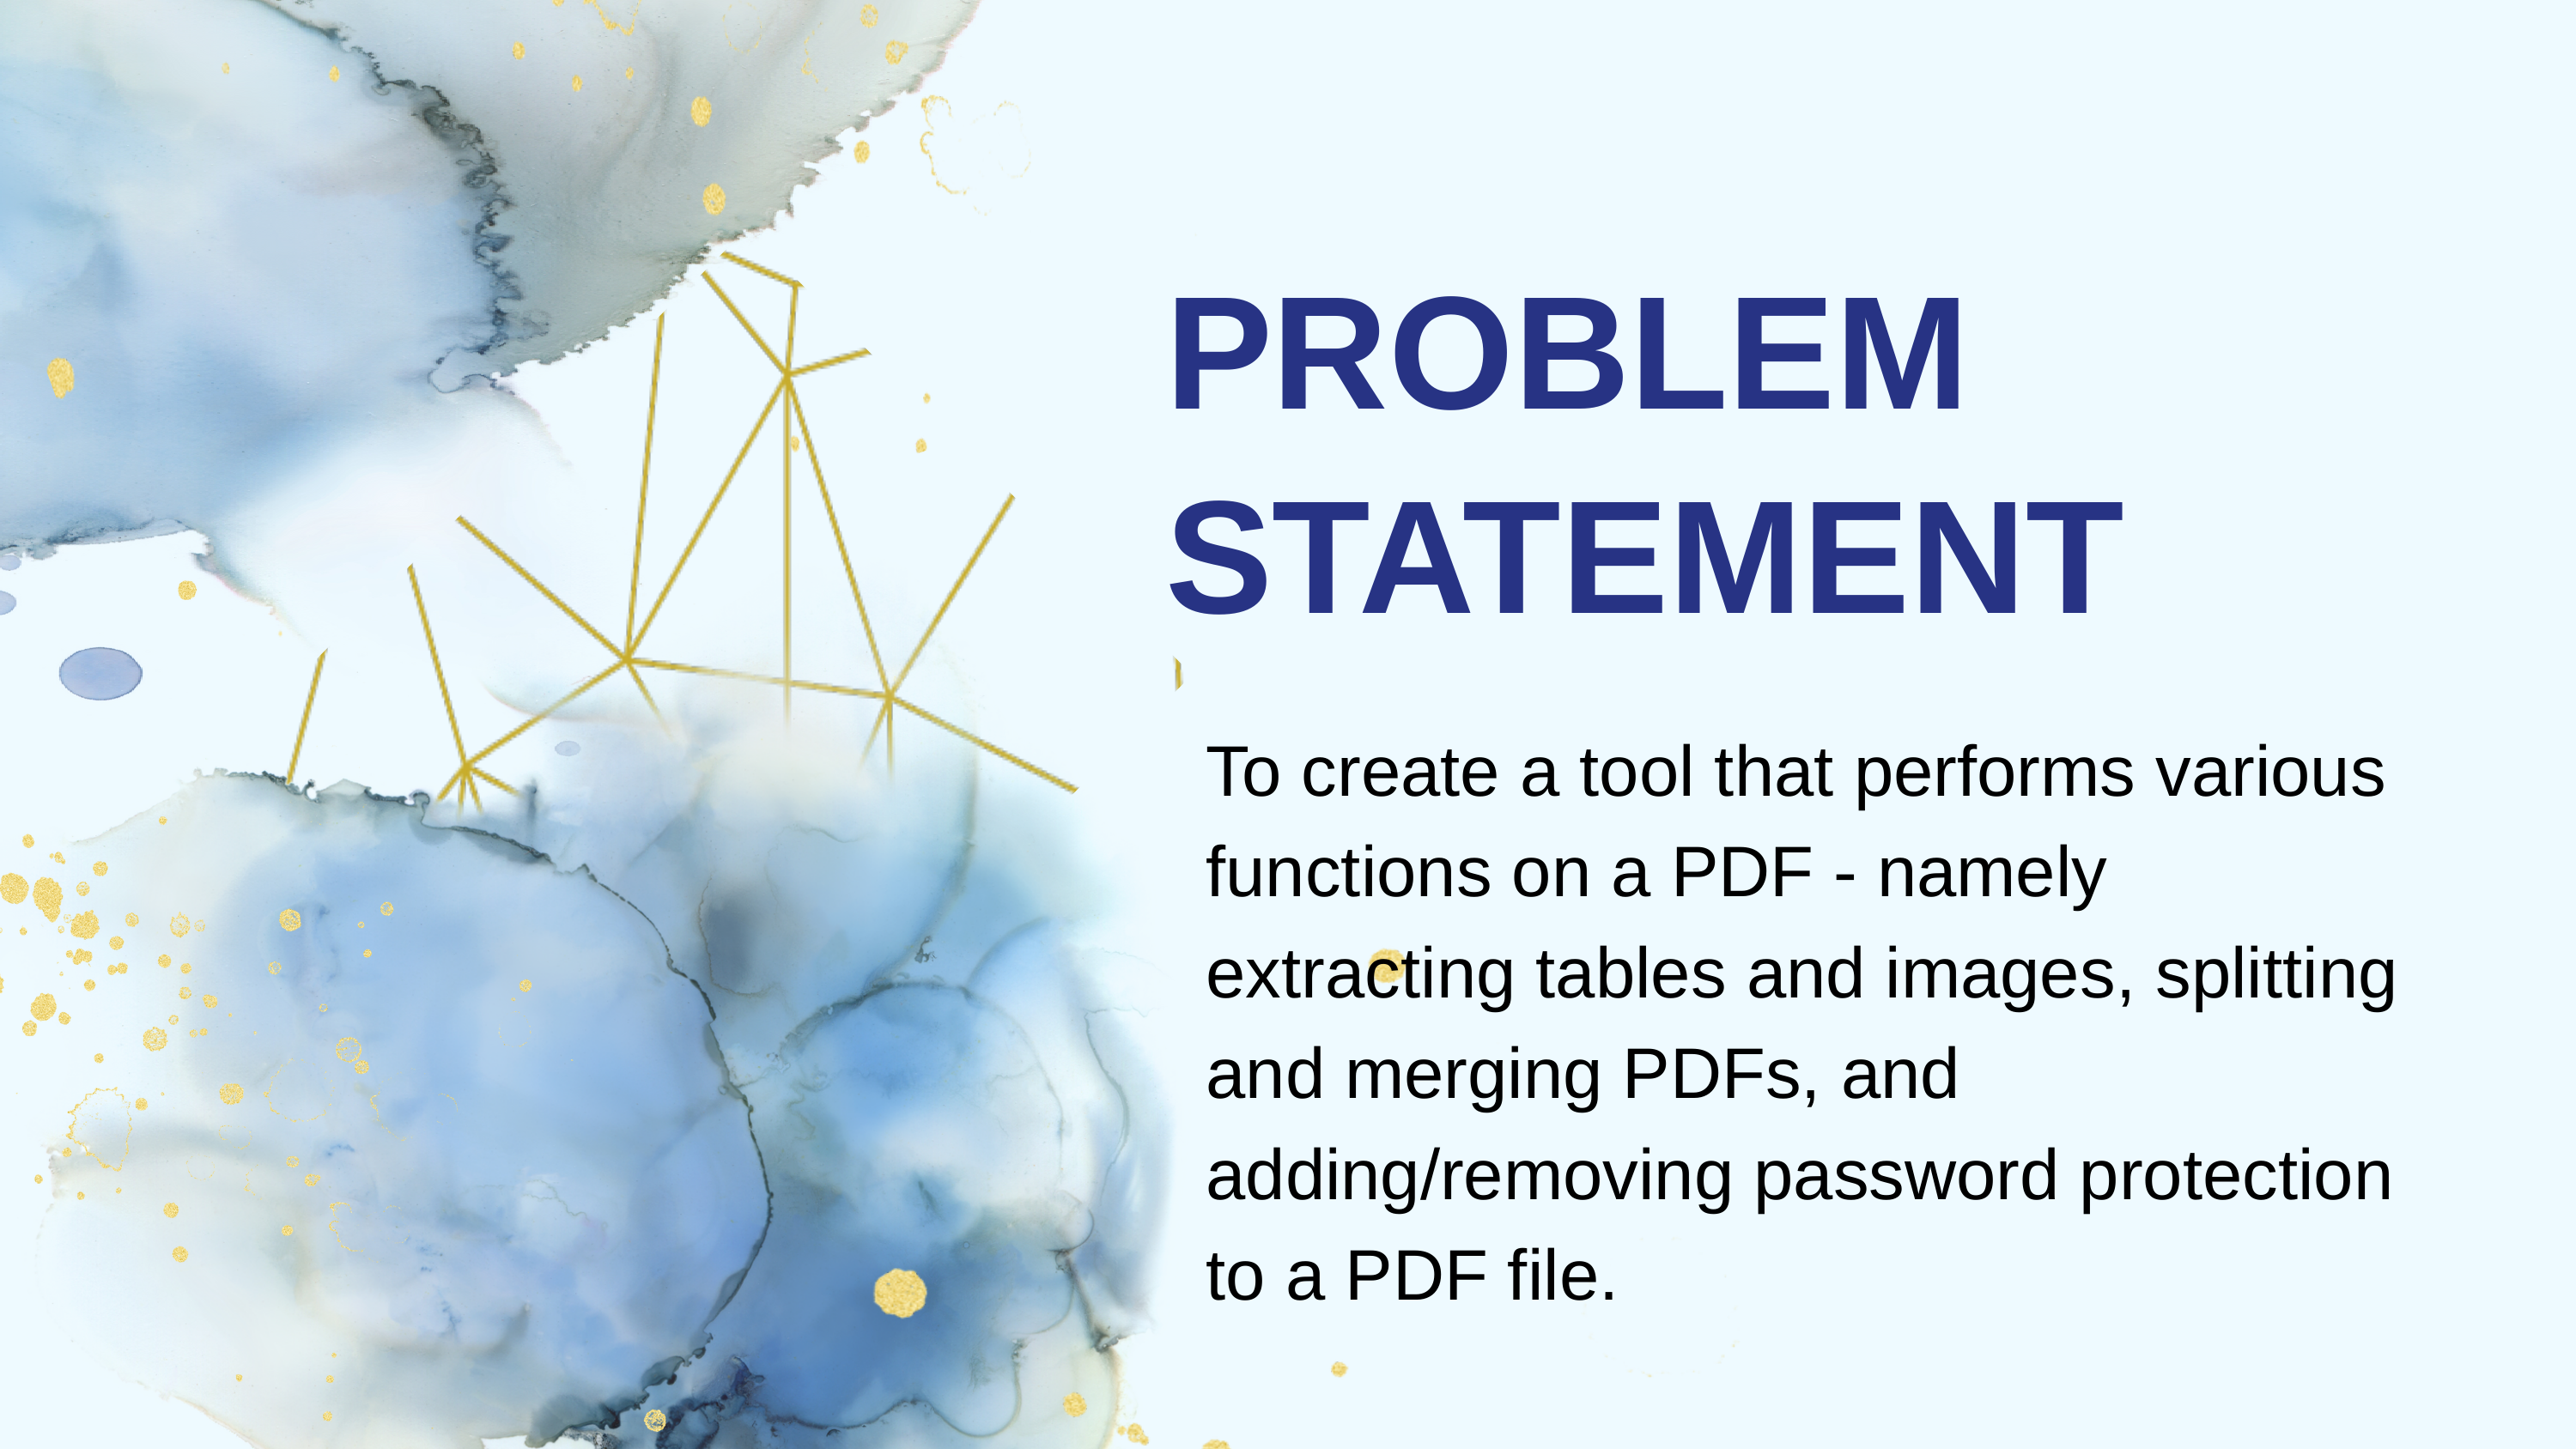

PROBLEM STATEMENT

To create a tool that performs various functions on a PDF - namely extracting tables and images, splitting and merging PDFs, and adding/removing password protection to a PDF file.